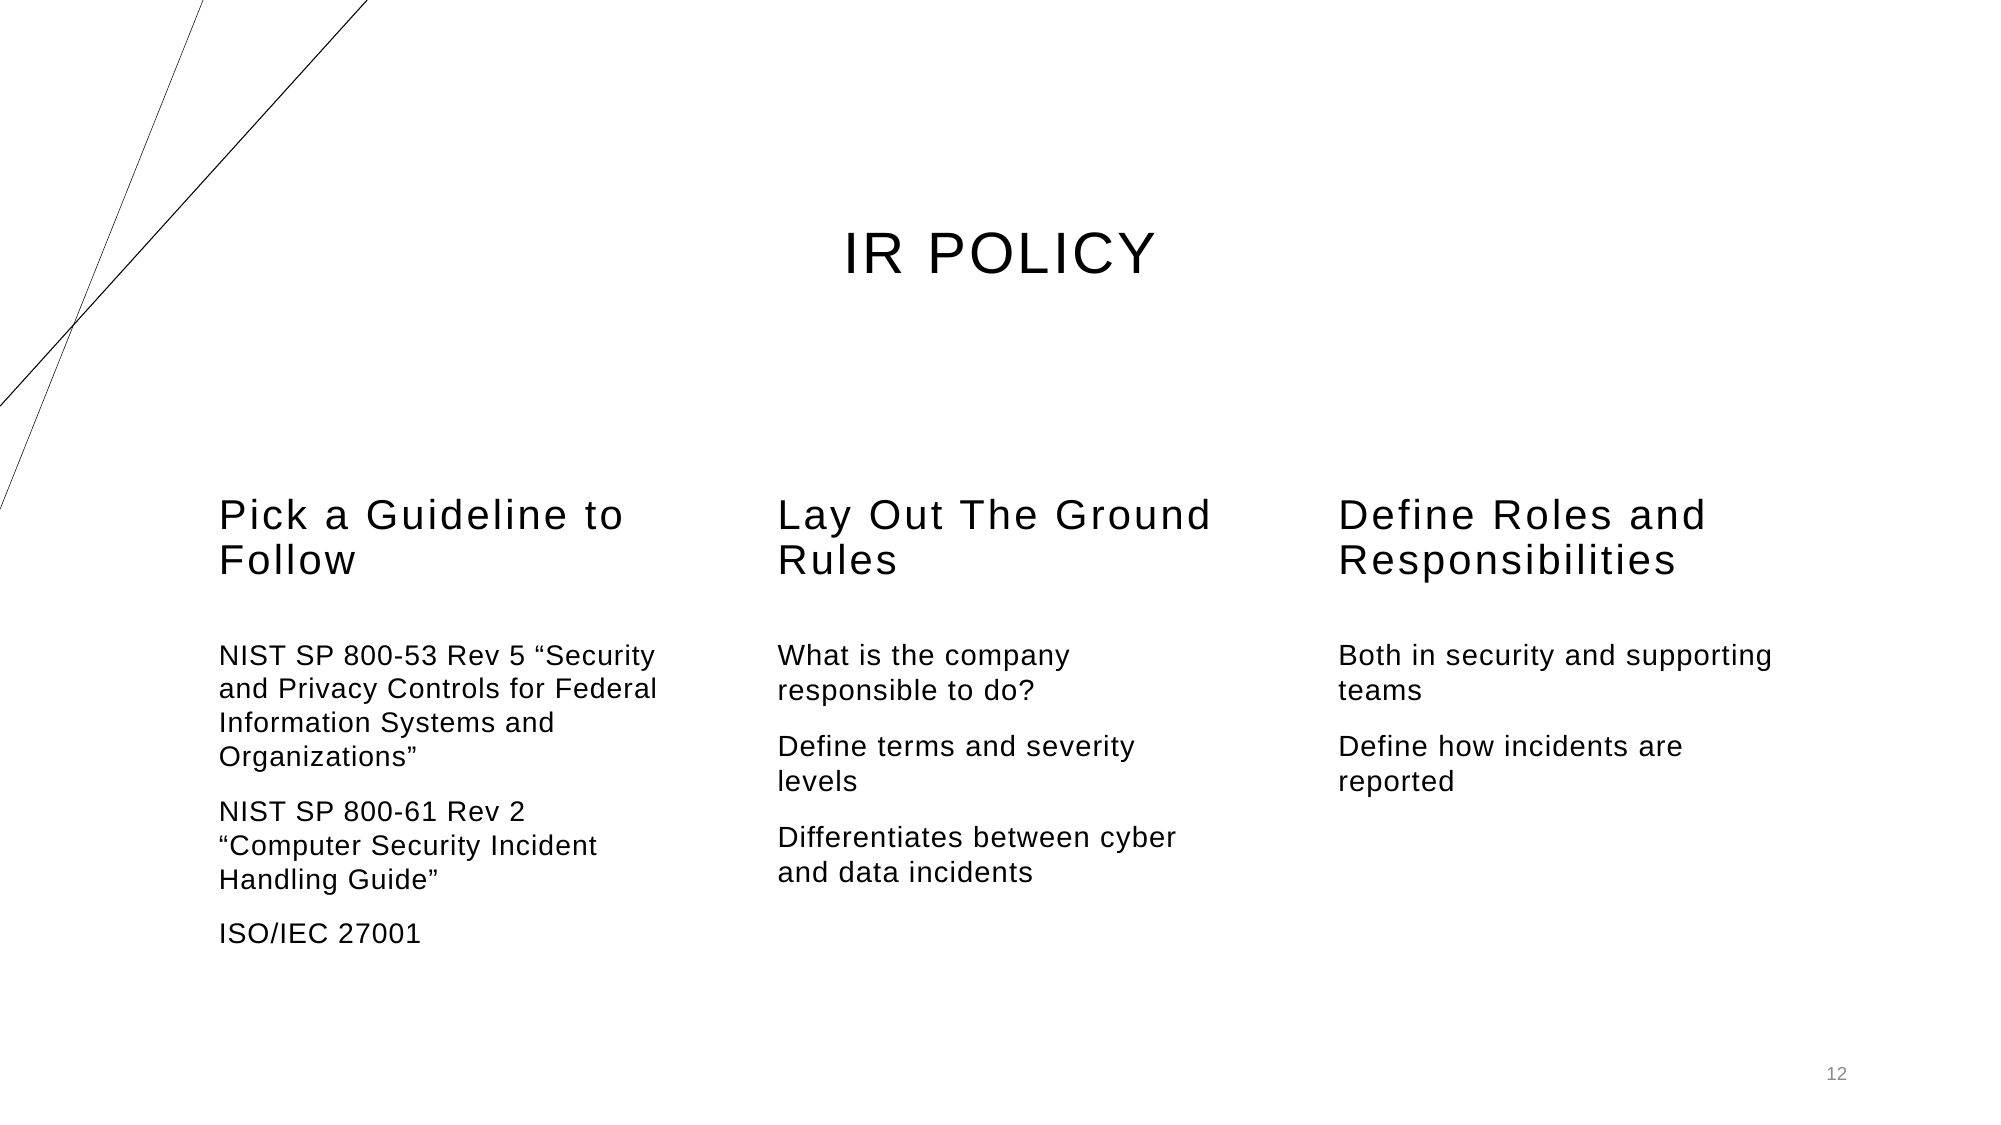

# IR Policy
Pick a Guideline to Follow
Lay Out The Ground Rules
Define Roles and Responsibilities
NIST SP 800-53 Rev 5 “Security and Privacy Controls for Federal Information Systems and Organizations”
NIST SP 800-61 Rev 2 “Computer Security Incident Handling Guide”
ISO/IEC 27001
What is the company responsible to do?
Define terms and severity levels
Differentiates between cyber and data incidents
Both in security and supporting teams
Define how incidents are reported

12